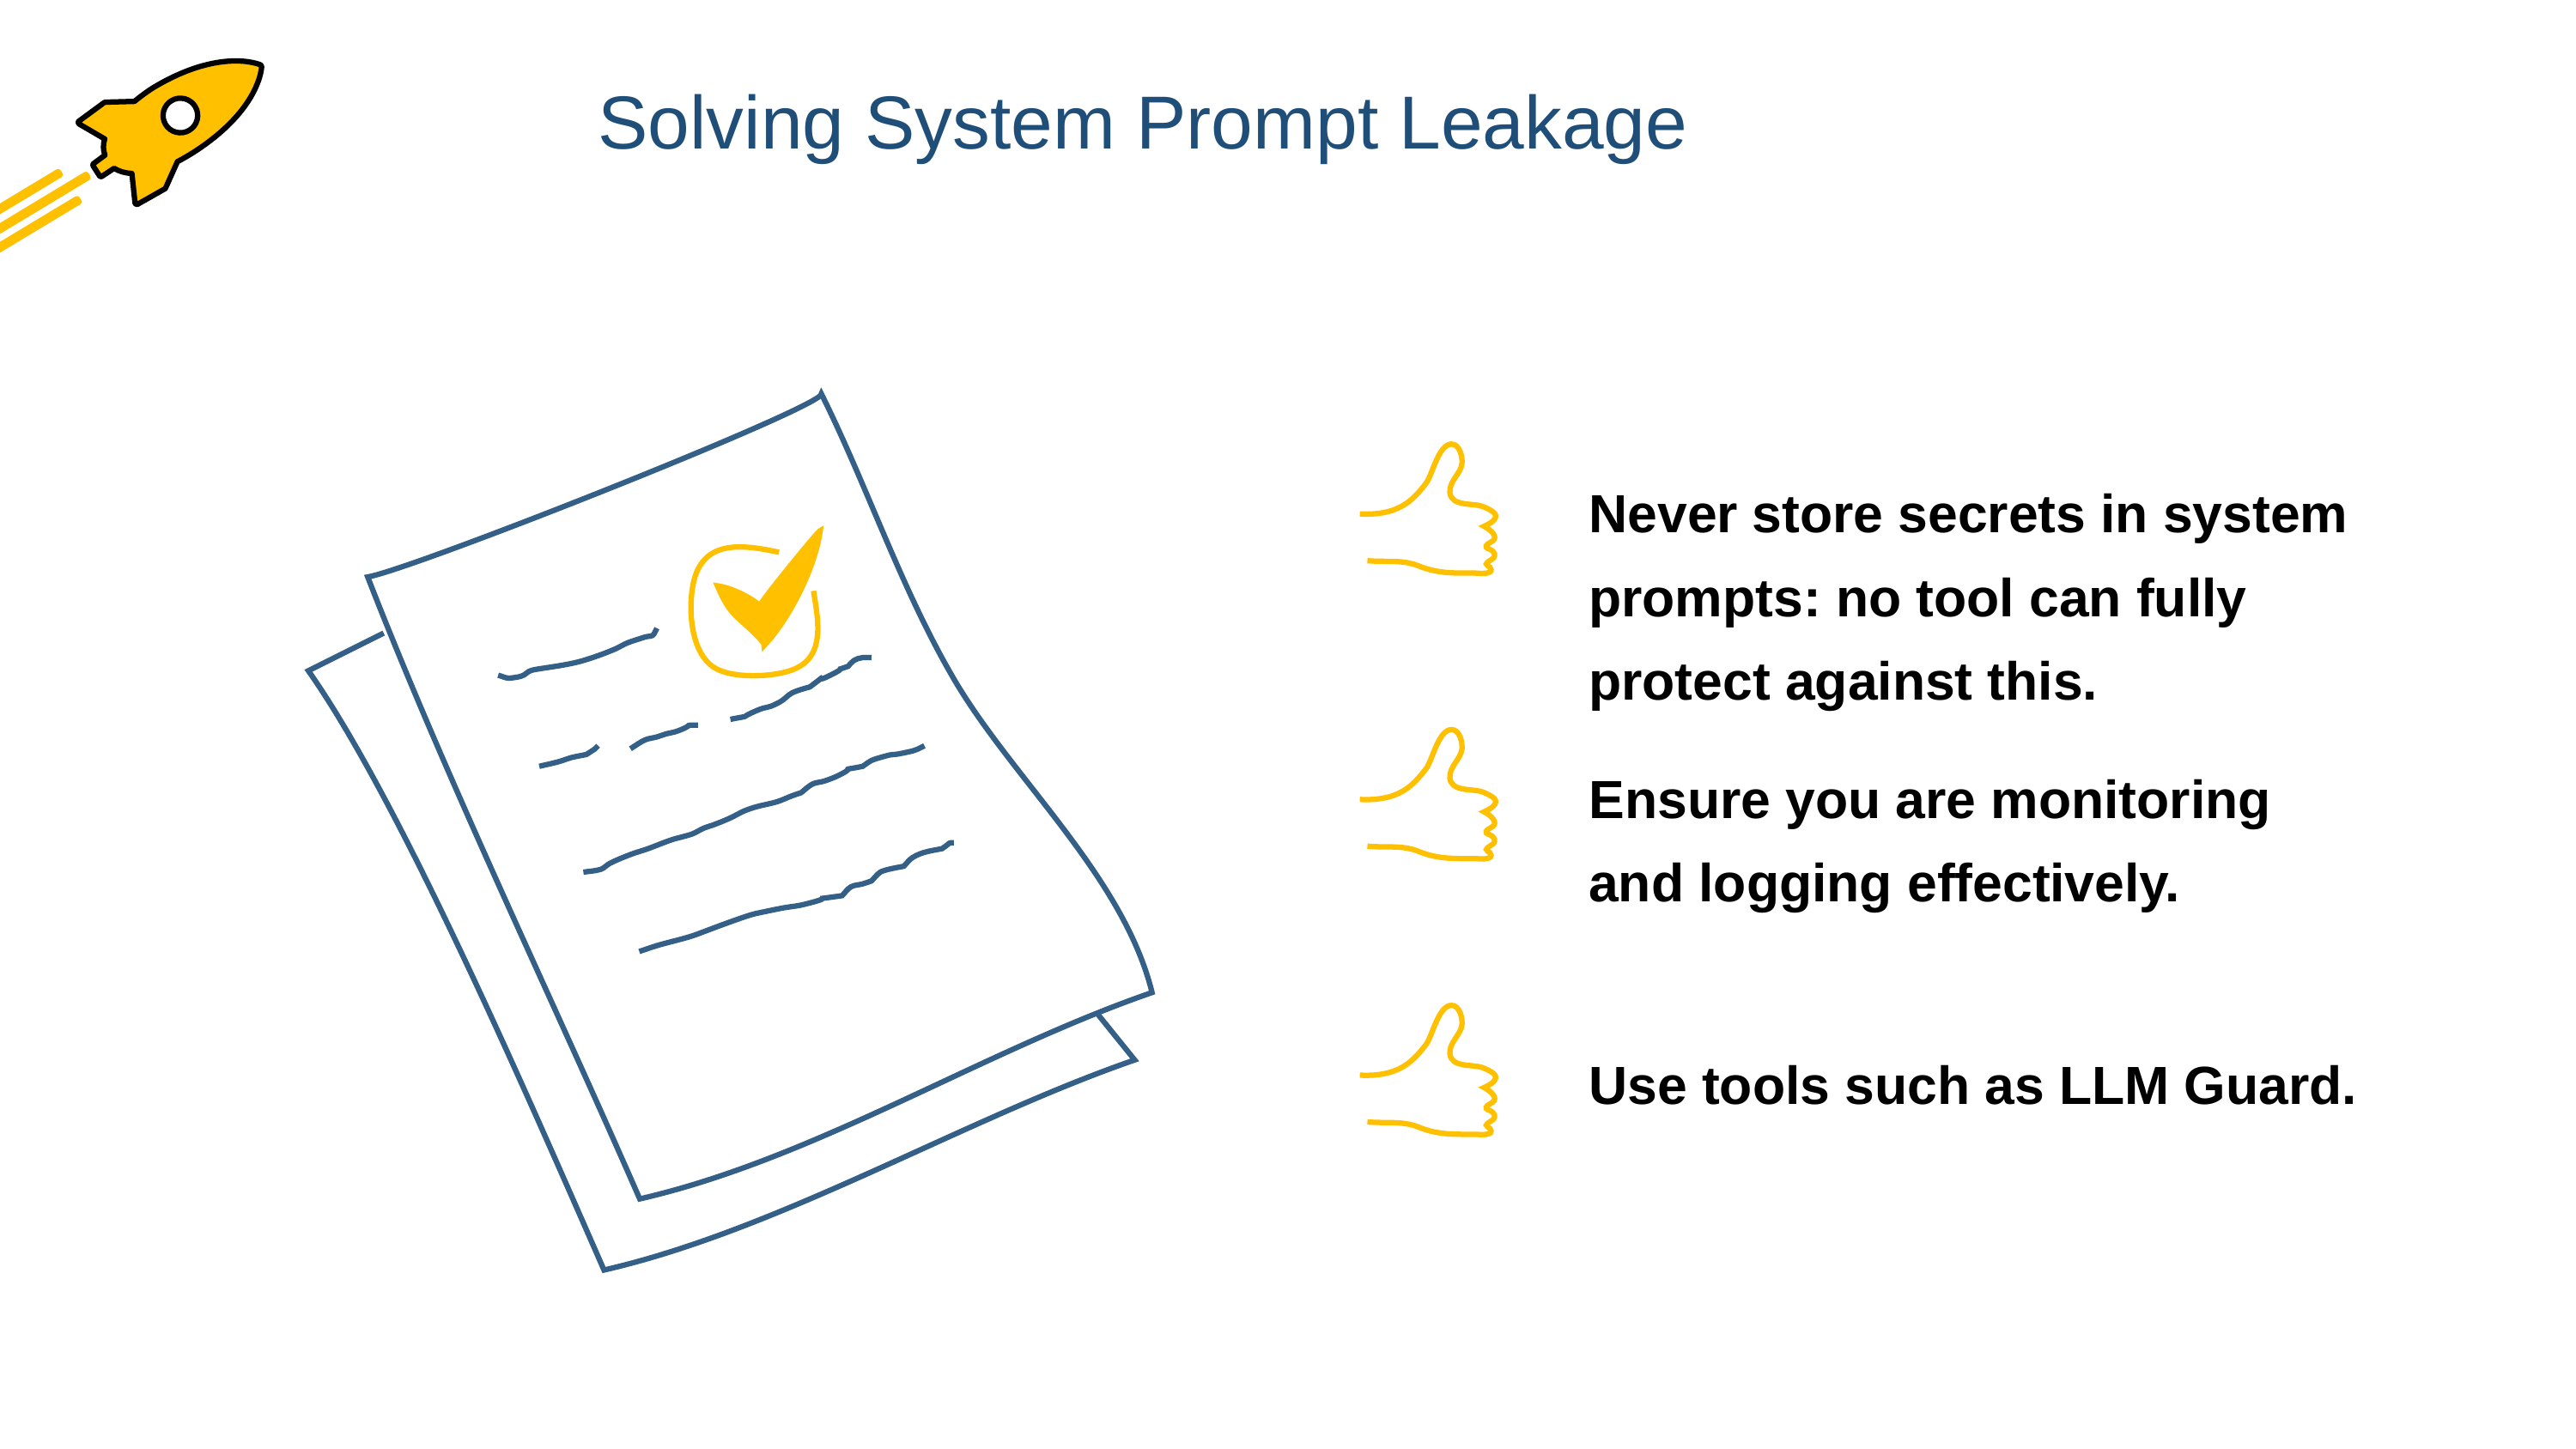

Solving System Prompt Leakage

Never store secrets in system prompts: no tool can fully protect against this.

Ensure you are monitoring and logging effectively.

Use tools such as LLM Guard.